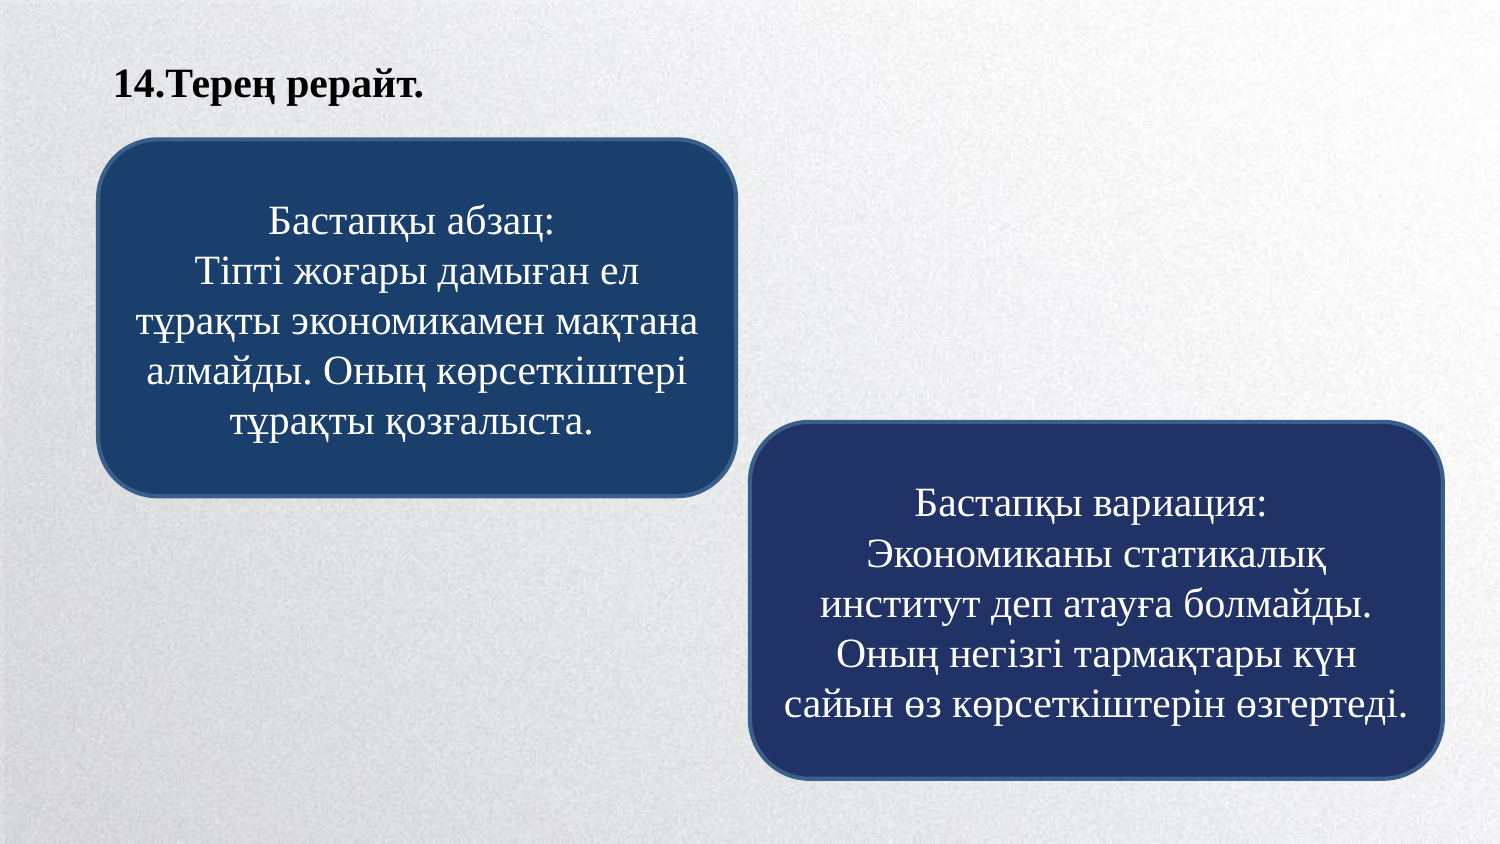

14.Терең рерайт.
Бастапқы абзац:
Тіпті жоғары дамыған ел тұрақты экономикамен мақтана алмайды. Оның көрсеткіштері тұрақты қозғалыста.
Бастапқы вариация:
Экономиканы статикалық институт деп атауға болмайды. Оның негізгі тармақтары күн сайын өз көрсеткіштерін өзгертеді.